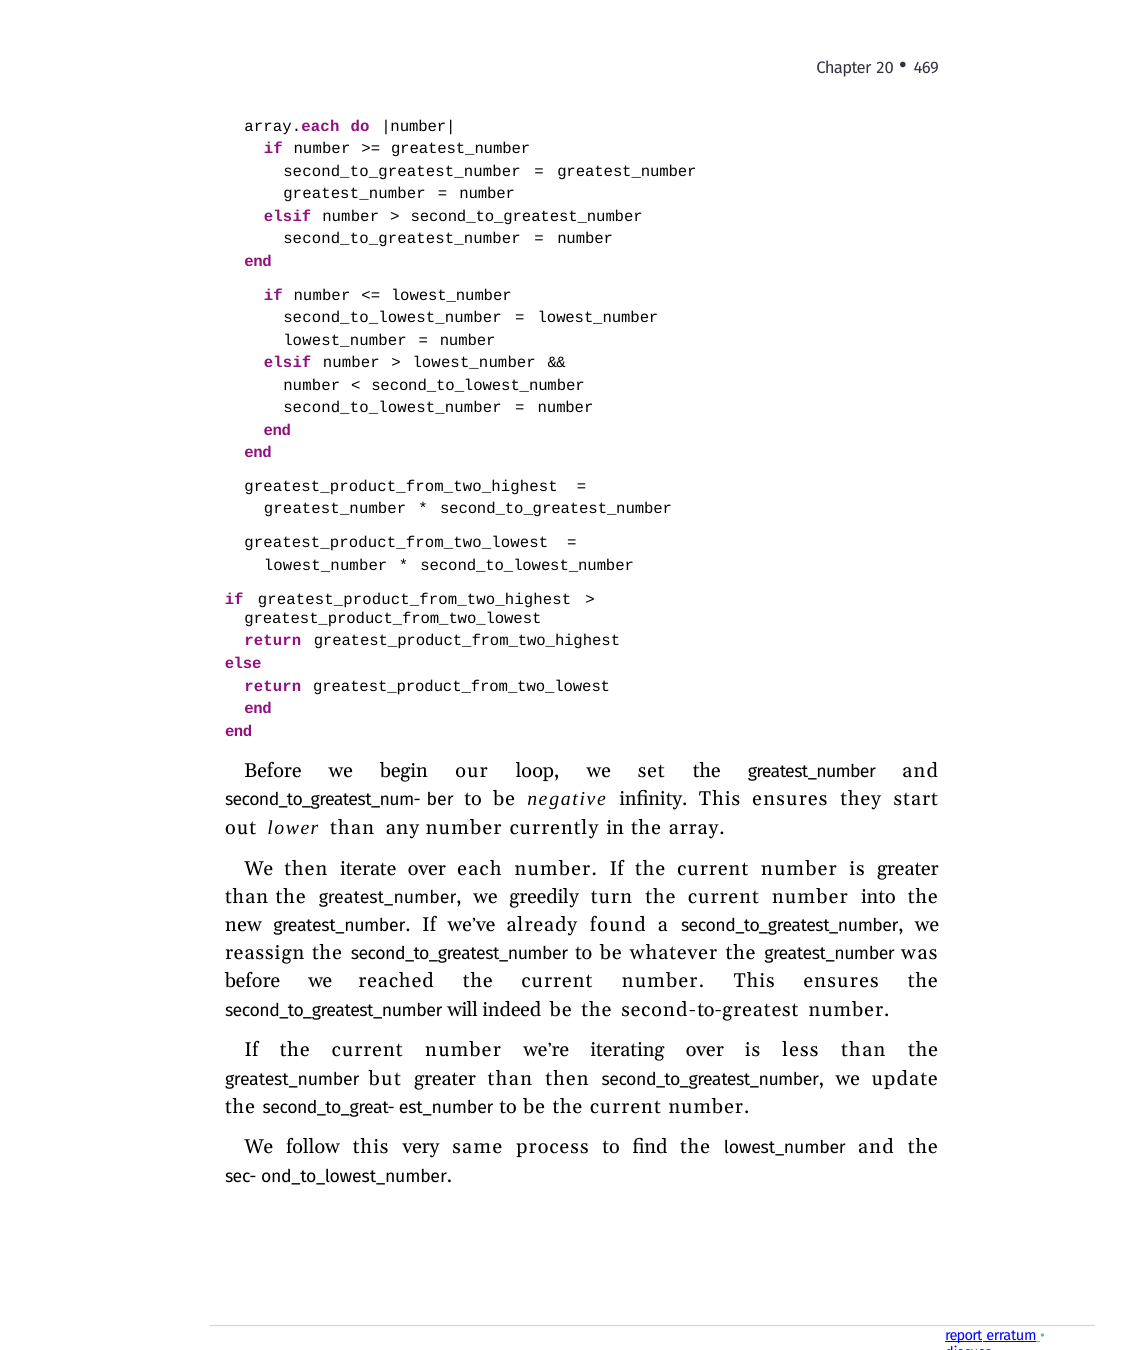

Chapter 20 • 469

array.each do |number|
if number >= greatest_number second_to_greatest_number = greatest_number greatest_number = number
elsif number > second_to_greatest_number second_to_greatest_number = number
end
if number <= lowest_number second_to_lowest_number = lowest_number lowest_number = number
elsif number > lowest_number && number < second_to_lowest_number second_to_lowest_number = number
end end
greatest_product_from_two_highest = greatest_number * second_to_greatest_number
greatest_product_from_two_lowest = lowest_number * second_to_lowest_number
if greatest_product_from_two_highest > greatest_product_from_two_lowest
return greatest_product_from_two_highest
else
return greatest_product_from_two_lowest
end end
Before we begin our loop, we set the greatest_number and second_to_greatest_num- ber to be negative infinity. This ensures they start out lower than any number currently in the array.
We then iterate over each number. If the current number is greater than the greatest_number, we greedily turn the current number into the new greatest_number. If we’ve already found a second_to_greatest_number, we reassign the second_to_greatest_number to be whatever the greatest_number was before we reached the current number. This ensures the second_to_greatest_number will indeed be the second-to-greatest number.
If the current number we’re iterating over is less than the greatest_number but greater than then second_to_greatest_number, we update the second_to_great- est_number to be the current number.
We follow this very same process to find the lowest_number and the sec- ond_to_lowest_number.
report erratum • discuss